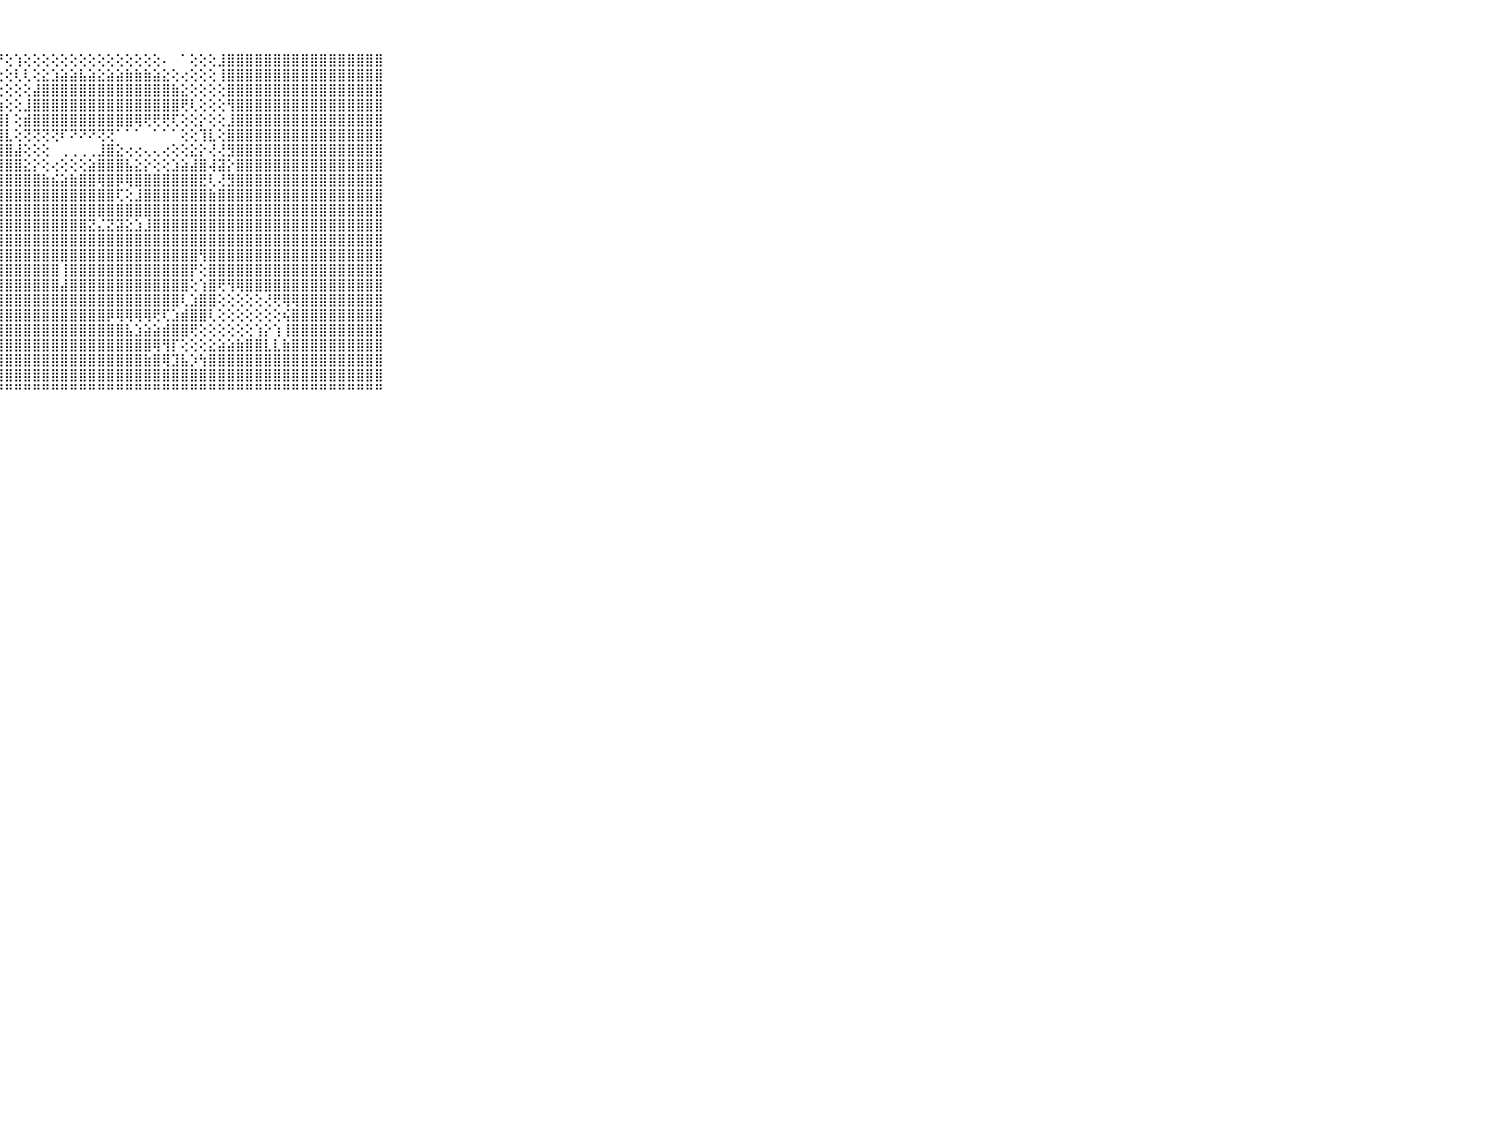

⠀⠀⠀⠀⠀⠀⠀⠀⠀⠀⠀⣿⣿⣿⣿⣿⣿⣿⣿⣿⣿⣿⣿⣿⣿⣿⣿⡟⢕⢱⢕⢕⢕⢕⢕⢕⢕⢕⢕⢕⢕⢕⢕⢕⢕⠄⠀⠁⢕⢕⢕⣸⣿⣿⣿⣿⣿⣿⣿⣿⣿⣿⣿⣿⣿⣿⣿⣿⣿⠀⠀⠀⠀⠀⠀⠀⠀⠀⠀⠀⠀
⠀⠀⠀⠀⠀⠀⠀⠀⠀⠀⠀⣿⣿⣿⣿⣿⣿⣿⣿⣿⣿⣿⣿⣿⣿⣿⢟⢕⢕⢇⢇⢕⣕⣱⣵⣵⣧⣵⣕⣵⣵⣷⣷⣷⣵⣕⢕⢔⢕⢕⢕⢸⣿⣿⣿⣿⣿⣿⣿⣿⣿⣿⣿⣿⣿⣿⣿⣿⣿⠀⠀⠀⠀⠀⠀⠀⠀⠀⠀⠀⠀
⠀⠀⠀⠀⠀⠀⠀⠀⠀⠀⠀⣿⣿⣿⣿⣿⣿⣿⣿⣿⣿⣿⣿⣿⣿⣿⣧⢕⢕⢕⢕⣼⣿⣿⣿⣿⣿⣿⣿⣿⣿⣿⣿⣿⣿⣿⣷⣕⢕⢕⢕⢕⣿⣿⣿⣿⣿⣿⣿⣿⣿⣿⣿⣿⣿⣿⣿⣿⣿⠀⠀⠀⠀⠀⠀⠀⠀⠀⠀⠀⠀
⠀⠀⠀⠀⠀⠀⠀⠀⠀⠀⠀⣿⣿⣿⣿⣿⣿⣿⣿⣿⣿⣿⣿⣿⣿⣿⣿⣷⢕⢕⣸⣿⣿⣿⣿⣿⣿⣿⣿⣿⣿⣿⣿⣿⣿⣿⣿⢟⢇⢕⢕⢕⢻⣿⣿⣿⣿⣿⣿⣿⣿⣿⣿⣿⣿⣿⣿⣿⣿⠀⠀⠀⠀⠀⠀⠀⠀⠀⠀⠀⠀
⠀⠀⠀⠀⠀⠀⠀⠀⠀⠀⠀⣿⣿⣿⣿⣿⣿⣿⣿⣿⣿⣿⣿⣿⣿⣿⣿⣿⡇⢕⣾⣿⣿⣿⣿⣿⣿⣿⣿⣿⣿⣿⢿⢟⢟⢟⢏⢕⢕⡕⢕⢕⣸⣿⣿⣿⣿⣿⣿⣿⣿⣿⣿⣿⣿⣿⣿⣿⣿⠀⠀⠀⠀⠀⠀⠀⠀⠀⠀⠀⠀
⠀⠀⠀⠀⠀⠀⠀⠀⠀⠀⠀⣿⣿⣿⣿⣿⣿⣿⣿⣿⣿⣿⣿⣿⣿⣿⣿⣿⣇⢕⢝⢝⢝⢝⠏⠝⠝⠝⢝⢝⠁⠁⠁⠀⠁⠁⠁⢕⢕⢹⣇⢕⣿⣿⣿⣿⣿⣿⣿⣿⣿⣿⣿⣿⣿⣿⣿⣿⣿⠀⠀⠀⠀⠀⠀⠀⠀⠀⠀⠀⠀
⠀⠀⠀⠀⠀⠀⠀⠀⠀⠀⠀⣿⣿⣿⣿⣿⣿⣿⣿⣿⣿⣿⣿⣿⣿⣿⣿⣿⣿⣼⢕⢕⢕⠀⢀⢀⢀⢀⣸⣿⣕⢔⢔⢄⢄⢔⢕⢕⣕⡕⢜⢜⣻⣿⣿⣿⣿⣿⣿⣿⣿⣿⣿⣿⣿⣿⣿⣿⣿⠀⠀⠀⠀⠀⠀⠀⠀⠀⠀⠀⠀
⠀⠀⠀⠀⠀⠀⠀⠀⠀⠀⠀⣿⣿⣿⣿⣿⣿⣿⣿⣿⣿⣿⣿⣿⣿⣿⣿⣿⣿⣿⣕⡕⢕⢔⢕⢕⢕⣵⣿⣿⣿⣧⣕⡕⢕⢕⣱⣵⣼⣿⢼⣽⡕⣿⣿⣿⣿⣿⣿⣿⣿⣿⣿⣿⣿⣿⣿⣿⣿⠀⠀⠀⠀⠀⠀⠀⠀⠀⠀⠀⠀
⠀⠀⠀⠀⠀⠀⠀⠀⠀⠀⠀⣿⣿⣿⣿⣿⣿⣿⣿⣿⣿⣿⣿⣿⣿⣿⣿⣿⣿⣿⣿⣿⣷⣮⣵⣷⣿⣿⢿⣿⡿⢿⣿⣿⣿⣿⣿⣿⣿⣟⢇⢜⣻⣿⣿⣿⣿⣿⣿⣿⣿⣿⣿⣿⣿⣿⣿⣿⣿⠀⠀⠀⠀⠀⠀⠀⠀⠀⠀⠀⠀
⠀⠀⠀⠀⠀⠀⠀⠀⠀⠀⠀⣿⣿⣿⣿⣿⣿⣿⣿⣿⣿⣿⣿⣿⣿⣿⣿⣿⣿⣿⣿⣿⣿⣿⣿⣿⣿⣿⣿⣿⢏⢕⣸⣿⣿⣿⣿⣿⣿⣿⣷⣿⣿⣿⣿⣿⣿⣿⣿⣿⣿⣿⣿⣿⣿⣿⣿⣿⣿⠀⠀⠀⠀⠀⠀⠀⠀⠀⠀⠀⠀
⠀⠀⠀⠀⠀⠀⠀⠀⠀⠀⠀⣿⣿⣿⣿⣿⣿⣿⣿⣿⣿⣿⣿⣿⣿⣿⣿⣿⣿⣿⣿⣿⣿⣿⣿⣿⣿⣿⣿⣿⣿⣿⣿⣿⣿⣿⣿⣿⣿⣿⣿⣿⣿⣿⣿⣿⣿⣿⣿⣿⣿⣿⣿⣿⣿⣿⣿⣿⣿⠀⠀⠀⠀⠀⠀⠀⠀⠀⠀⠀⠀
⠀⠀⠀⠀⠀⠀⠀⠀⠀⠀⠀⣿⣿⣿⣿⣿⣿⣿⣿⣿⣿⣿⣿⣿⣿⣿⣿⣿⣿⣿⣿⣿⣿⣿⣿⣿⣿⣝⣌⣝⣽⣕⣱⣸⣿⣿⣿⣿⣿⣿⣿⣿⣿⣿⣿⣿⣿⣿⣿⣿⣿⣿⣿⣿⣿⣿⣿⣿⣿⠀⠀⠀⠀⠀⠀⠀⠀⠀⠀⠀⠀
⠀⠀⠀⠀⠀⠀⠀⠀⠀⠀⠀⣿⣿⣿⣿⣿⣿⣿⣿⣿⣿⣿⣿⣿⣿⣿⣿⣿⣿⣿⣿⣿⣿⣿⣿⣿⣿⣿⣿⣿⣿⣿⣿⣿⣿⣿⣿⣿⣿⣿⣿⣿⣿⣿⣿⣿⣿⣿⣿⣿⣿⣿⣿⣿⣿⣿⣿⣿⣿⠀⠀⠀⠀⠀⠀⠀⠀⠀⠀⠀⠀
⠀⠀⠀⠀⠀⠀⠀⠀⠀⠀⠀⣿⣿⣿⣿⣿⣿⣿⣿⣿⣿⣿⣿⣿⣿⣿⣿⣿⣿⣿⣿⣿⣿⣿⣿⣿⣿⣿⣿⣿⣿⣿⣿⣿⣿⣿⣿⣿⣿⢻⣿⣿⣿⣿⣿⣿⣿⣿⣿⣿⣿⣿⣿⣿⣿⣿⣿⣿⣿⠀⠀⠀⠀⠀⠀⠀⠀⠀⠀⠀⠀
⠀⠀⠀⠀⠀⠀⠀⠀⠀⠀⠀⣿⣿⣿⣿⣿⣿⣿⣿⣿⣿⣿⣿⣿⣿⣿⣿⣿⣿⣿⣿⣿⣿⣿⢸⣿⣿⣿⣿⣿⣿⣿⣿⣿⣿⣿⣿⣿⡟⢕⣿⣿⣿⣿⣿⣿⣿⣿⣿⣿⣿⣿⣿⣿⣿⣿⣿⣿⣿⠀⠀⠀⠀⠀⠀⠀⠀⠀⠀⠀⠀
⠀⠀⠀⠀⠀⠀⠀⠀⠀⠀⠀⣿⣿⣿⣿⣿⣿⣿⣿⣿⣿⣿⣿⣿⣿⣿⣿⣿⣿⣿⣿⣿⣿⣿⣼⣿⣿⣿⣿⣿⣿⣿⣿⣿⣿⣿⣿⣿⢕⢱⣿⢟⢻⢿⣿⣿⣿⣿⣿⣿⣿⣿⣿⣿⣿⣿⣿⣿⣿⠀⠀⠀⠀⠀⠀⠀⠀⠀⠀⠀⠀
⠀⠀⠀⠀⠀⠀⠀⠀⠀⠀⠀⣿⣿⣿⣿⣿⣿⣿⣿⣿⣿⣿⣿⣿⣿⣿⣿⣿⣿⣿⣿⣿⣿⣿⣿⣿⣿⣿⣿⣿⣿⣿⣿⣿⣿⣿⣿⢇⣱⣿⣿⢕⢕⢕⢕⢕⢜⢟⢿⢿⣿⣿⣿⣿⣿⣿⣿⣿⣿⠀⠀⠀⠀⠀⠀⠀⠀⠀⠀⠀⠀
⠀⠀⠀⠀⠀⠀⠀⠀⠀⠀⠀⣿⣿⣿⣿⣿⣿⣿⣿⣿⣿⣿⣿⣿⣿⣿⣿⣿⣿⣿⣿⣿⣿⣿⣿⣿⣿⣿⣿⡿⢿⢿⢿⢿⢟⢏⣱⣾⣿⣿⢇⢕⢕⢕⢕⢕⢕⢕⢮⣿⣿⣿⣿⣿⣿⣿⣿⣿⣿⠀⠀⠀⠀⠀⠀⠀⠀⠀⠀⠀⠀
⠀⠀⠀⠀⠀⠀⠀⠀⠀⠀⠀⣿⣿⣿⣿⣿⣿⣿⣿⣿⣿⣿⣿⣿⣿⣿⣿⣿⣿⣿⣿⣿⣿⣿⣿⣿⣿⣿⣿⣿⣿⣧⣱⣵⣵⣾⣿⣿⢟⢕⢕⢕⢕⢕⢕⢱⡕⢱⢸⣿⣿⣿⣿⣿⣿⣿⣿⣿⣿⠀⠀⠀⠀⠀⠀⠀⠀⠀⠀⠀⠀
⠀⠀⠀⠀⠀⠀⠀⠀⠀⠀⠀⣿⣿⣿⣿⣿⣿⣿⣿⣿⣿⣿⣿⣿⣿⣿⣿⣿⣿⣿⣿⣿⣿⣿⣿⣿⣿⣿⣿⣿⣿⣿⣿⣿⢿⢻⡏⢕⢕⢕⣕⣵⣵⣷⣿⣿⣇⣇⣷⣿⣿⣿⣿⣿⣿⣿⣿⣿⣿⠀⠀⠀⠀⠀⠀⠀⠀⠀⠀⠀⠀
⠀⠀⠀⠀⠀⠀⠀⠀⠀⠀⠀⣿⣿⣿⣿⣿⣿⣿⣿⣿⣿⣿⣿⣿⣿⣿⣿⣿⣿⣿⣿⣿⣿⣿⣿⣿⣿⣿⣿⣿⣿⣿⣿⣷⣿⢿⣹⣧⡱⢳⣿⣿⣿⣿⣿⣿⣿⣿⣿⣿⣿⣿⣿⣿⣿⣿⣿⣿⣿⠀⠀⠀⠀⠀⠀⠀⠀⠀⠀⠀⠀
⠀⠀⠀⠀⠀⠀⠀⠀⠀⠀⠀⣿⣿⣿⣿⣿⣿⣿⣿⣿⣿⣿⣿⣿⣿⣿⣿⣿⣿⣿⣿⣿⣿⣿⣿⣿⣿⣿⣿⣿⣿⣿⣿⣿⣿⣿⣿⣿⣿⣿⣿⣿⣿⣿⣿⣿⣿⣿⣿⣿⣿⣿⣿⣿⣿⣿⣿⣿⣿⠀⠀⠀⠀⠀⠀⠀⠀⠀⠀⠀⠀
⠀⠀⠀⠀⠀⠀⠀⠀⠀⠀⠀⠛⠛⠛⠛⠛⠛⠛⠛⠛⠛⠛⠛⠛⠛⠛⠛⠛⠛⠛⠛⠛⠛⠛⠛⠛⠛⠛⠛⠛⠛⠛⠛⠛⠛⠛⠛⠛⠛⠛⠛⠛⠛⠛⠛⠛⠛⠛⠛⠛⠛⠛⠛⠛⠛⠛⠛⠛⠛⠀⠀⠀⠀⠀⠀⠀⠀⠀⠀⠀⠀